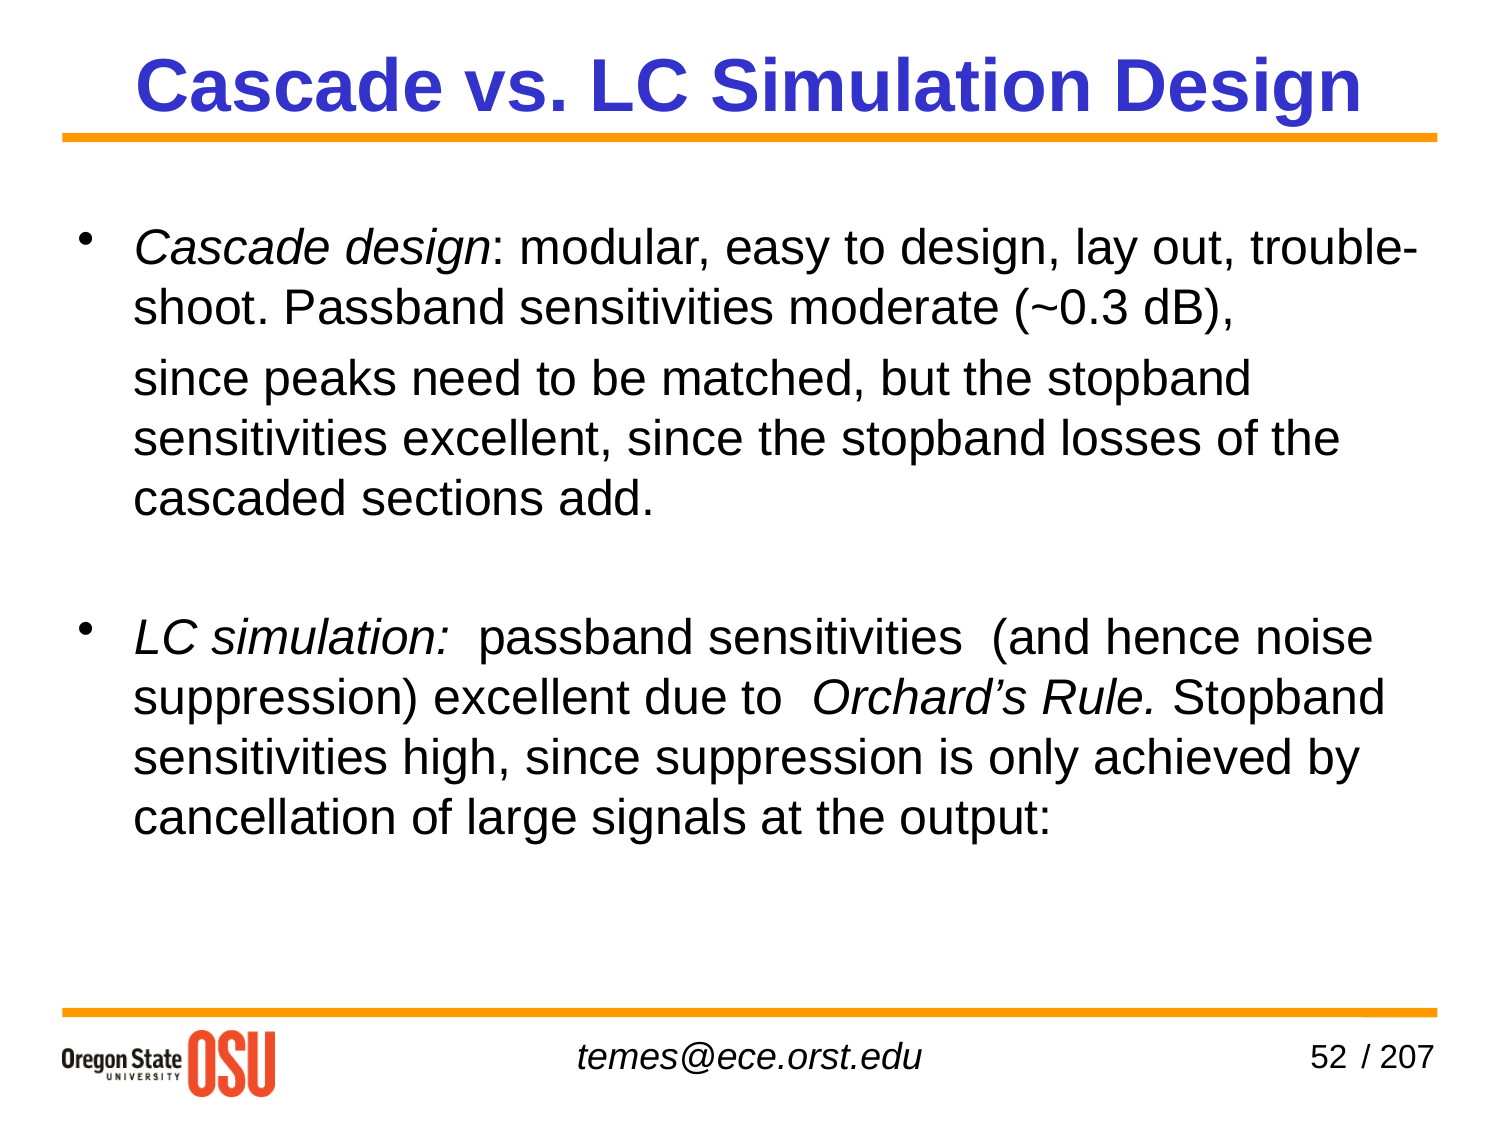

Cascade vs. LC Simulation Design

Cascade design: modular, easy to design, lay out, trouble-shoot. Passband sensitivities moderate (~0.3 dB),
    since peaks need to be matched, but the stopband sensitivities excellent, since the stopband losses of the cascaded sections add.

LC simulation:  passband sensitivities  (and hence noise suppression) excellent due to  Orchard’s Rule. Stopband  sensitivities high, since suppression is only achieved by cancellation of large signals at the output:

52